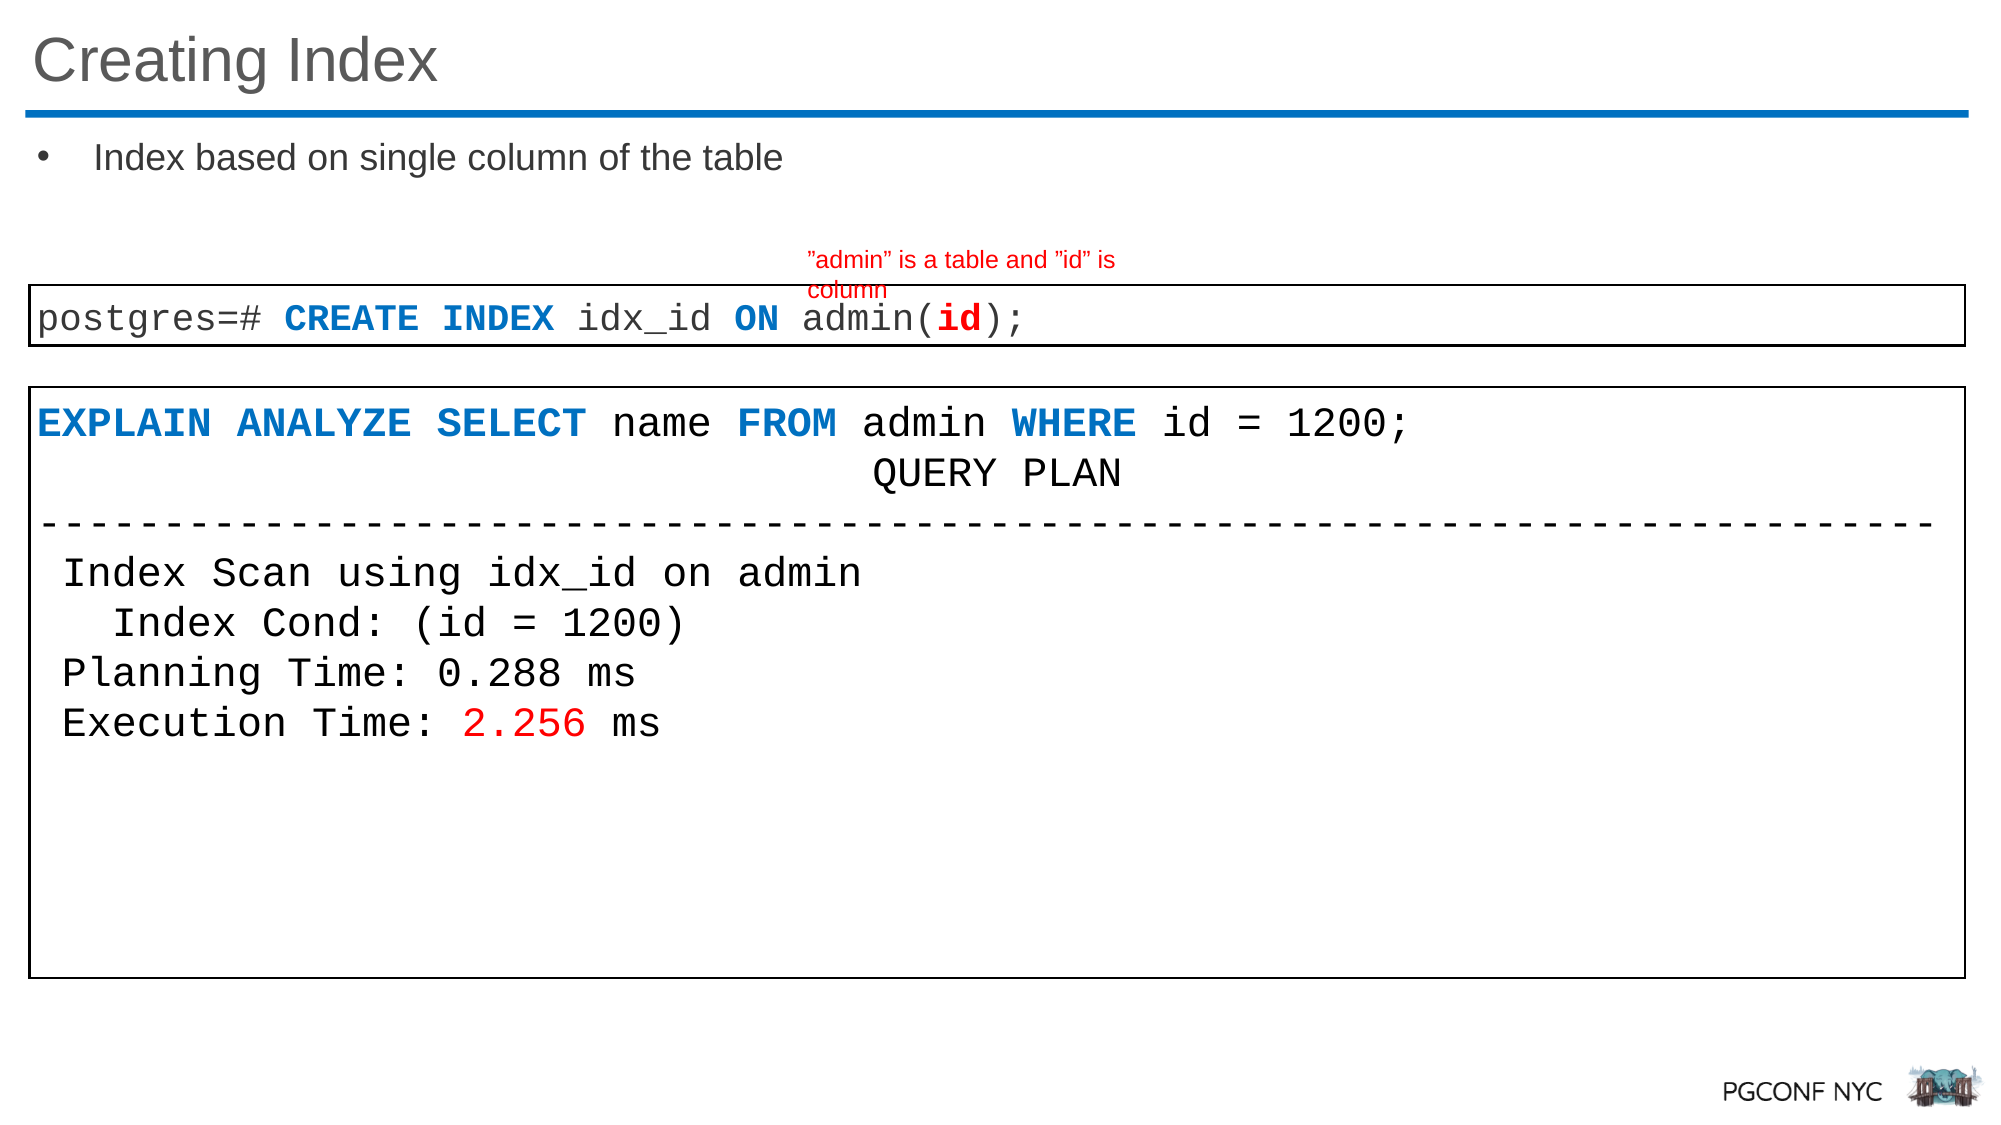

# Creating Index
Index based on single column of the table
”admin” is a table and ”id” is column
postgres=# CREATE INDEX idx_id ON admin(id);
EXPLAIN ANALYZE SELECT name FROM admin WHERE id = 1200;
QUERY PLAN
---------------------------------------------------------------------------- Index Scan using idx_id on admin
   Index Cond: (id = 1200)
 Planning Time: 0.288 ms
 Execution Time: 2.256 ms